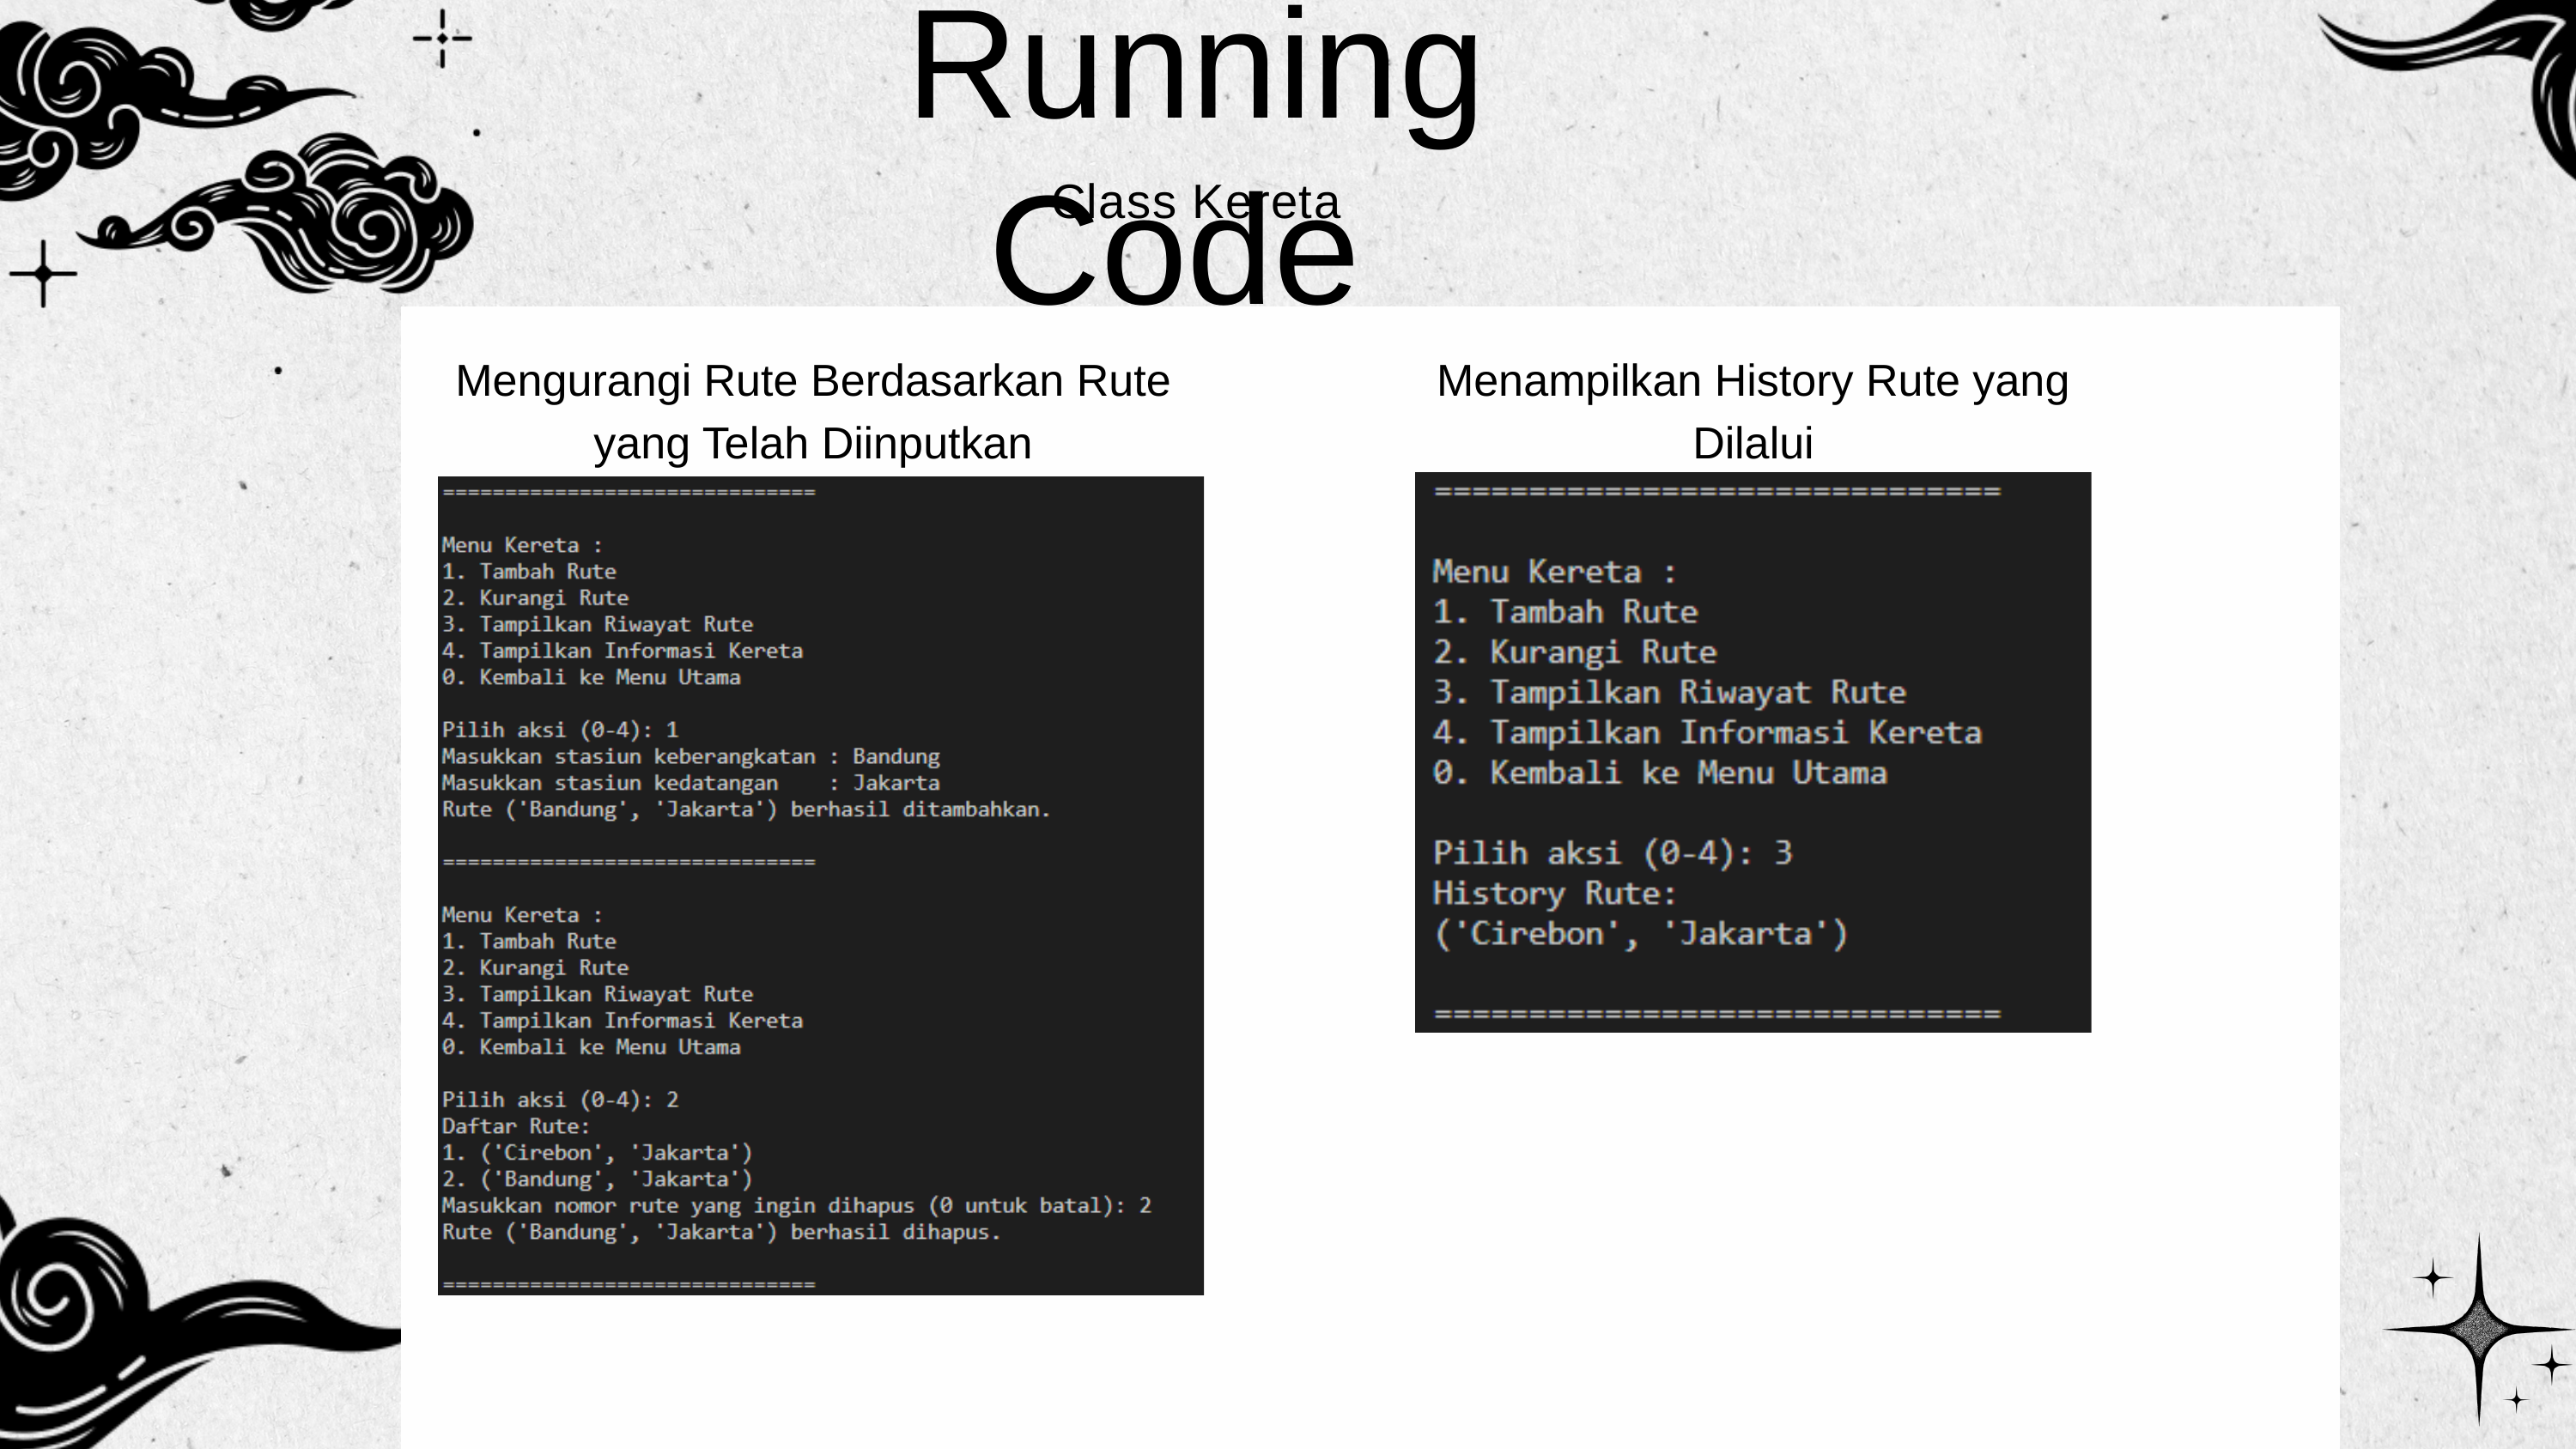

Running Code
Class Kereta

Mengurangi Rute Berdasarkan Rute yang Telah Diinputkan
Menampilkan History Rute yang Dilalui